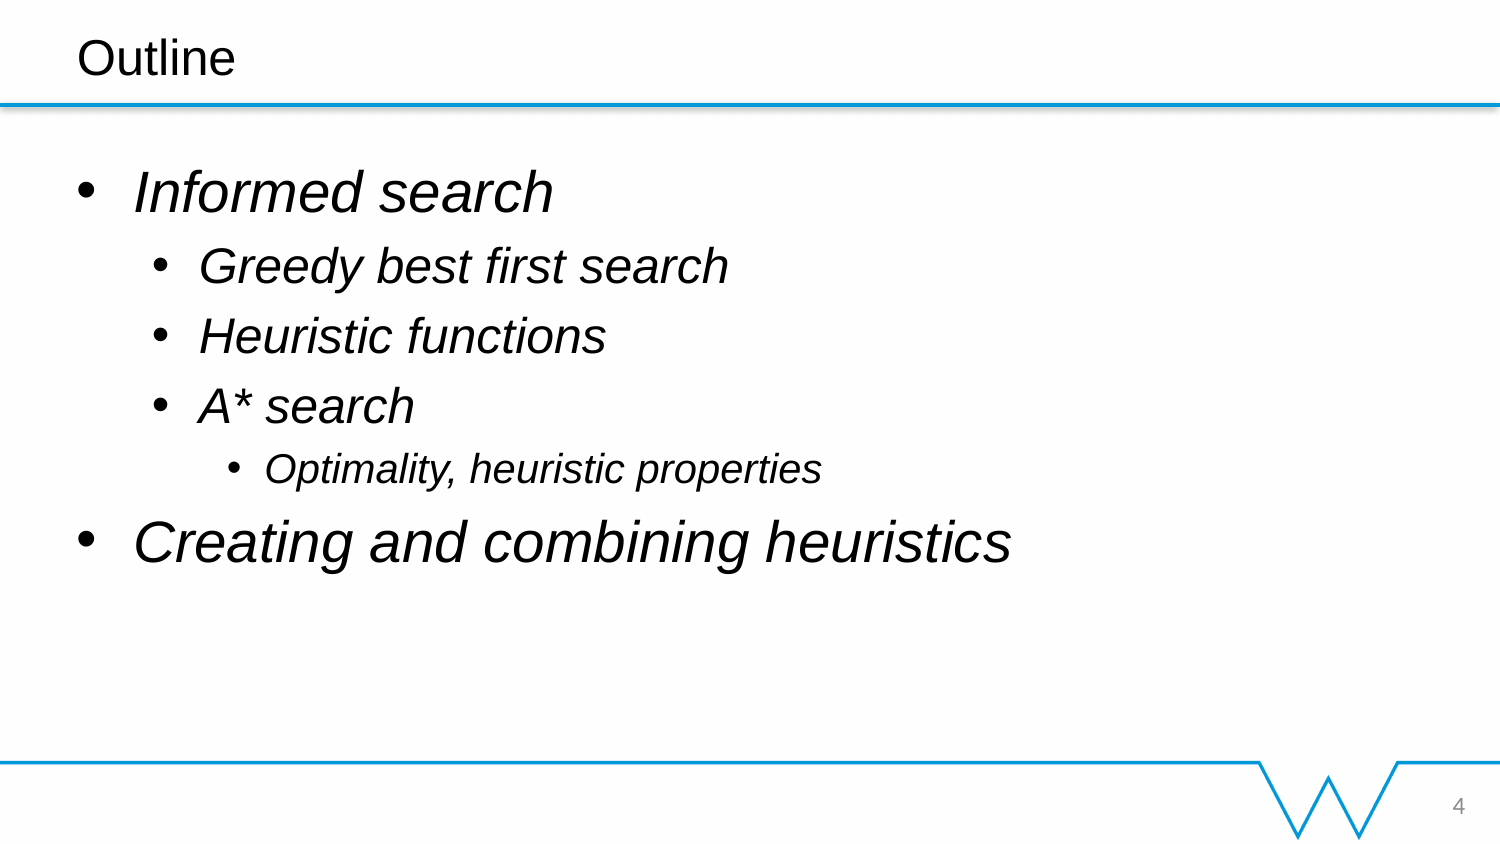

# Outline
Informed search
Greedy best first search
Heuristic functions
A* search
Optimality, heuristic properties
Creating and combining heuristics

4